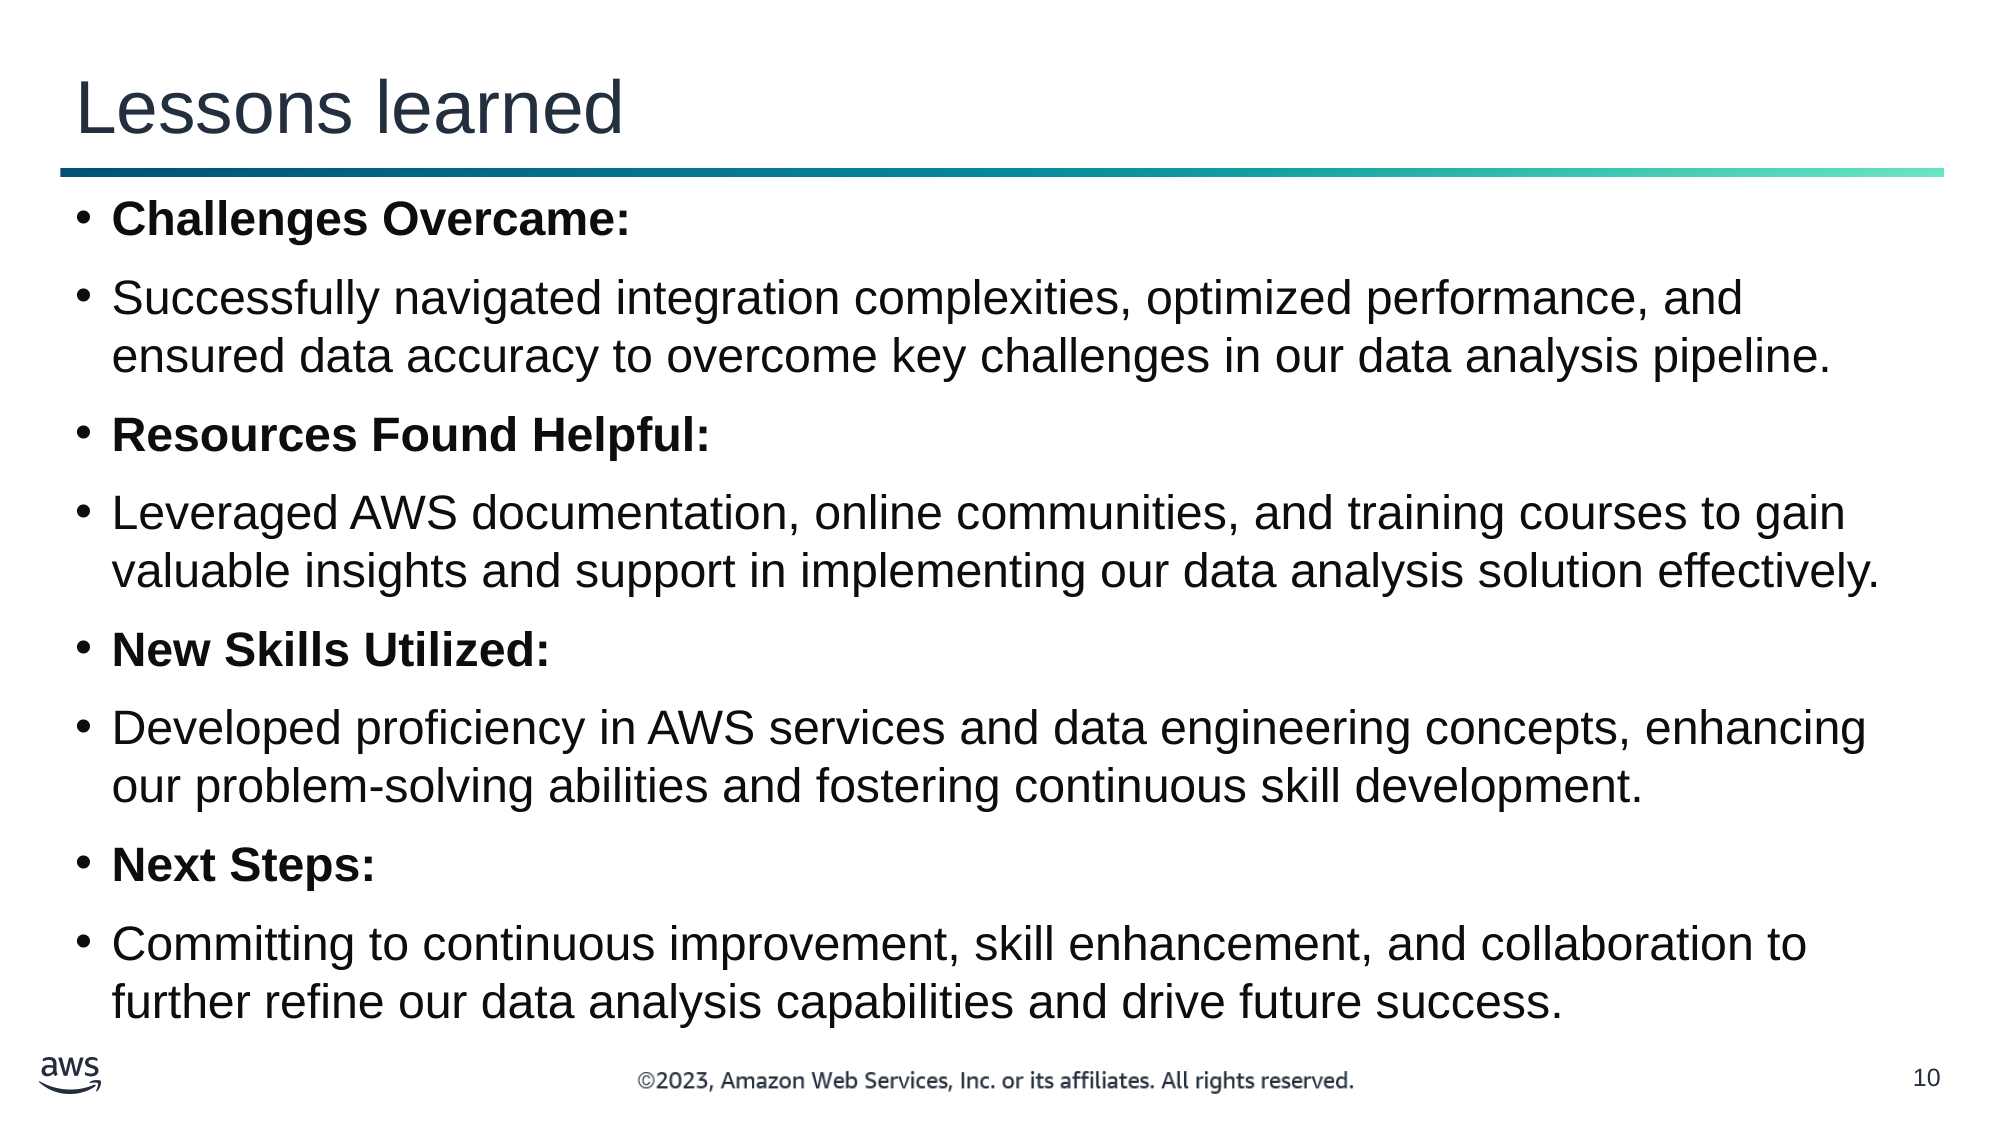

Lessons learned
Challenges Overcame:
Successfully navigated integration complexities, optimized performance, and ensured data accuracy to overcome key challenges in our data analysis pipeline.
Resources Found Helpful:
Leveraged AWS documentation, online communities, and training courses to gain valuable insights and support in implementing our data analysis solution effectively.
New Skills Utilized:
Developed proficiency in AWS services and data engineering concepts, enhancing our problem-solving abilities and fostering continuous skill development.
Next Steps:
Committing to continuous improvement, skill enhancement, and collaboration to further refine our data analysis capabilities and drive future success.

10